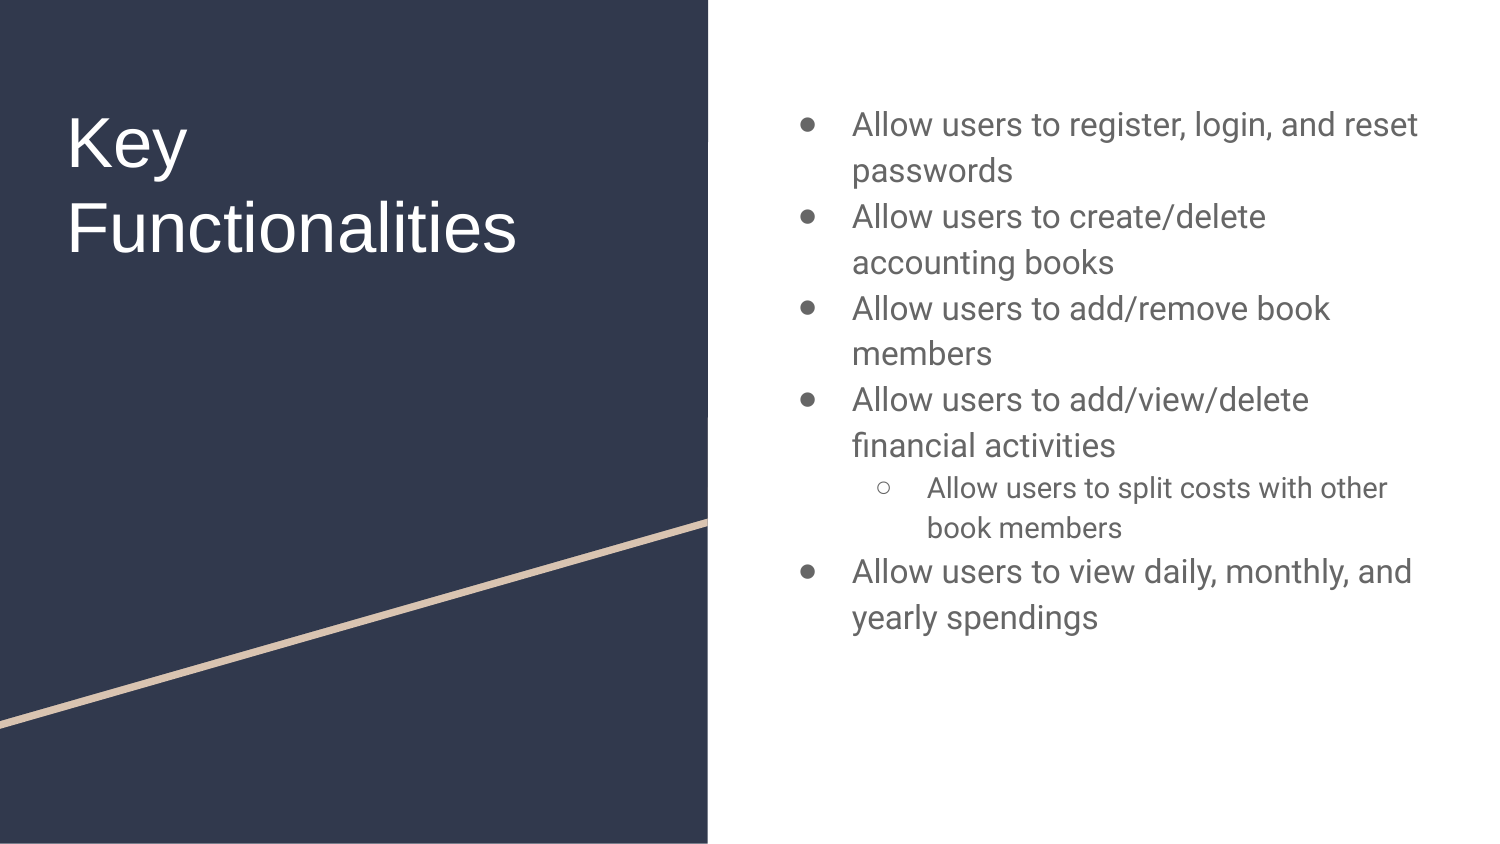

# Key Functionalities
Allow users to register, login, and reset passwords
Allow users to create/delete accounting books
Allow users to add/remove book members
Allow users to add/view/delete financial activities
Allow users to split costs with other book members
Allow users to view daily, monthly, and yearly spendings